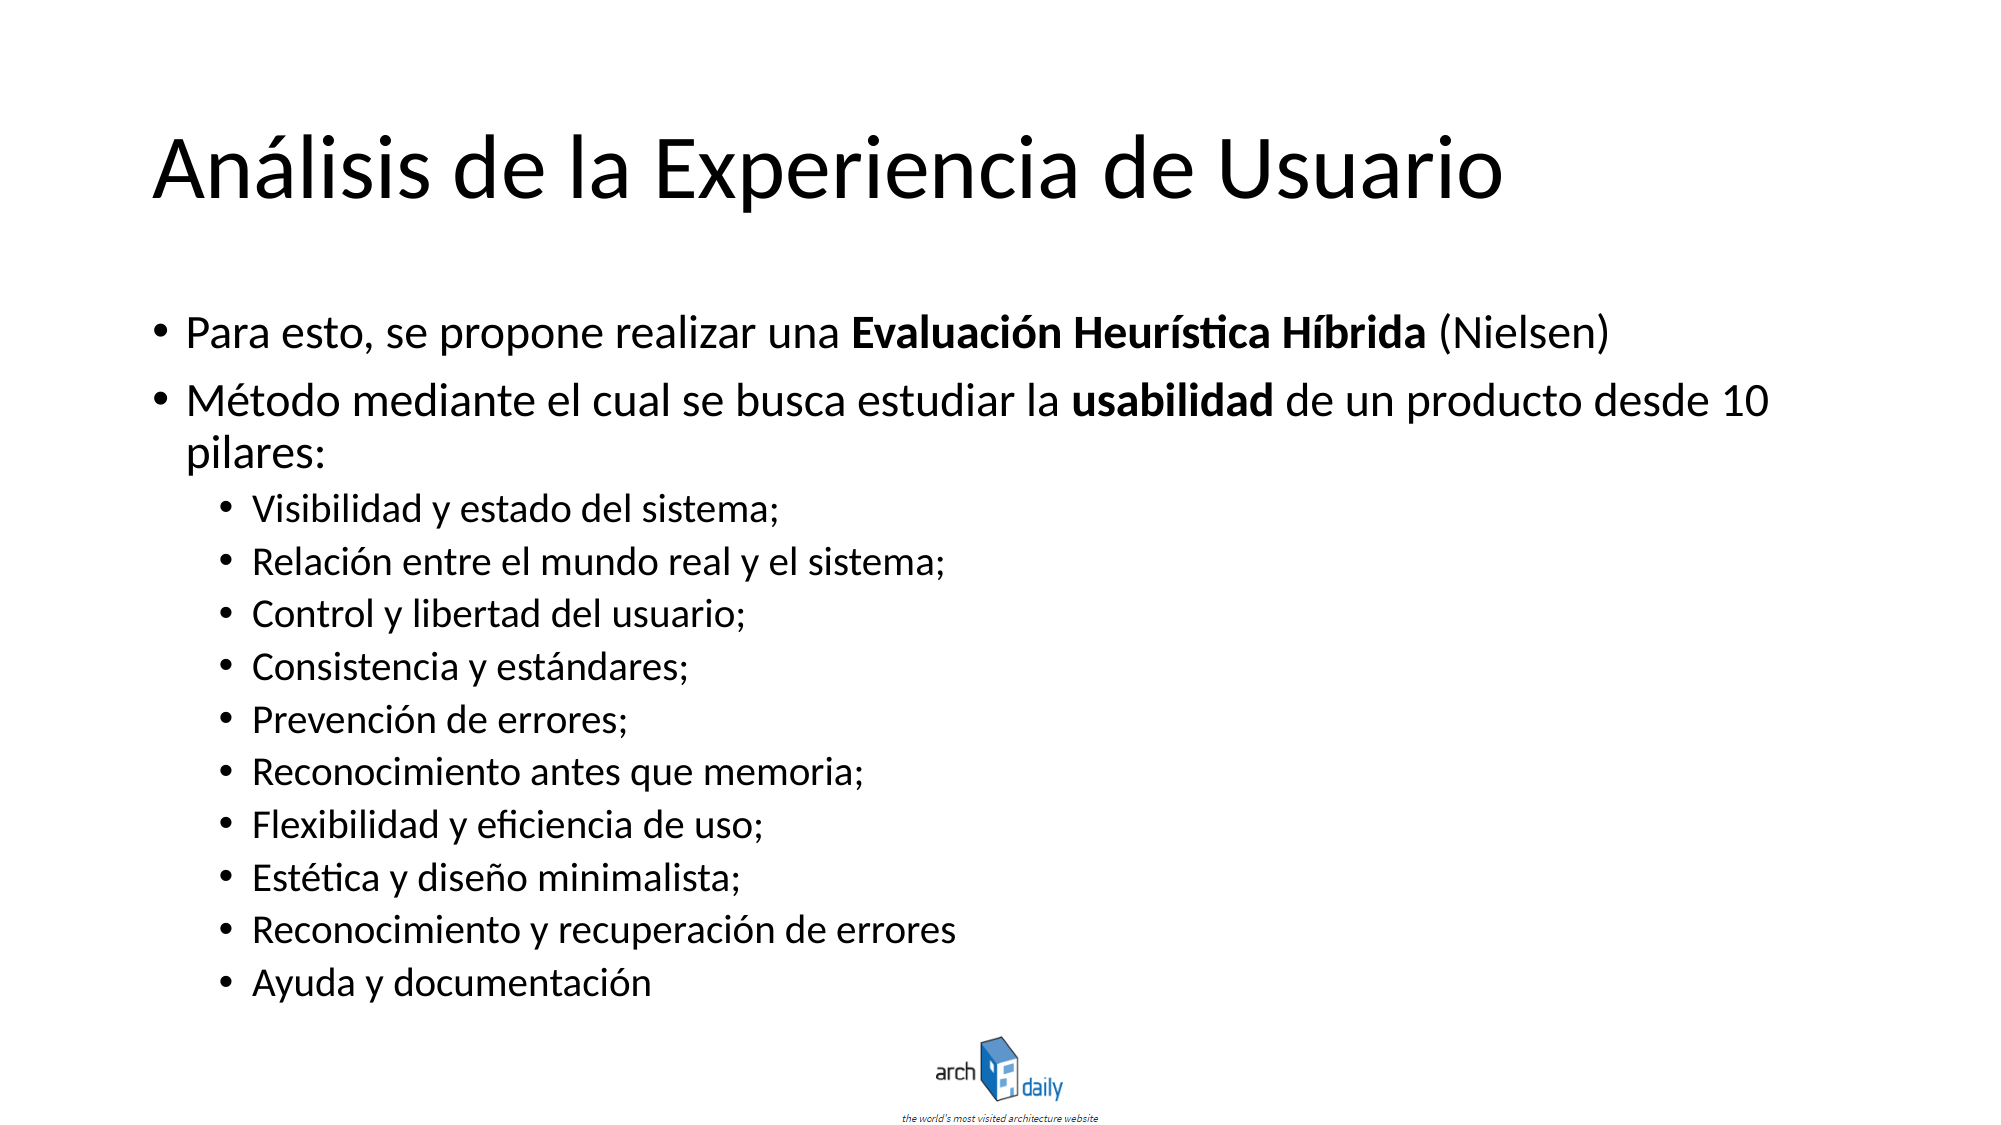

# Análisis de la Experiencia de Usuario
Para esto, se propone realizar una Evaluación Heurística Híbrida (Nielsen)
Método mediante el cual se busca estudiar la usabilidad de un producto desde 10 pilares:
Visibilidad y estado del sistema;
Relación entre el mundo real y el sistema;
Control y libertad del usuario;
Consistencia y estándares;
Prevención de errores;
Reconocimiento antes que memoria;
Flexibilidad y eficiencia de uso;
Estética y diseño minimalista;
Reconocimiento y recuperación de errores
Ayuda y documentación